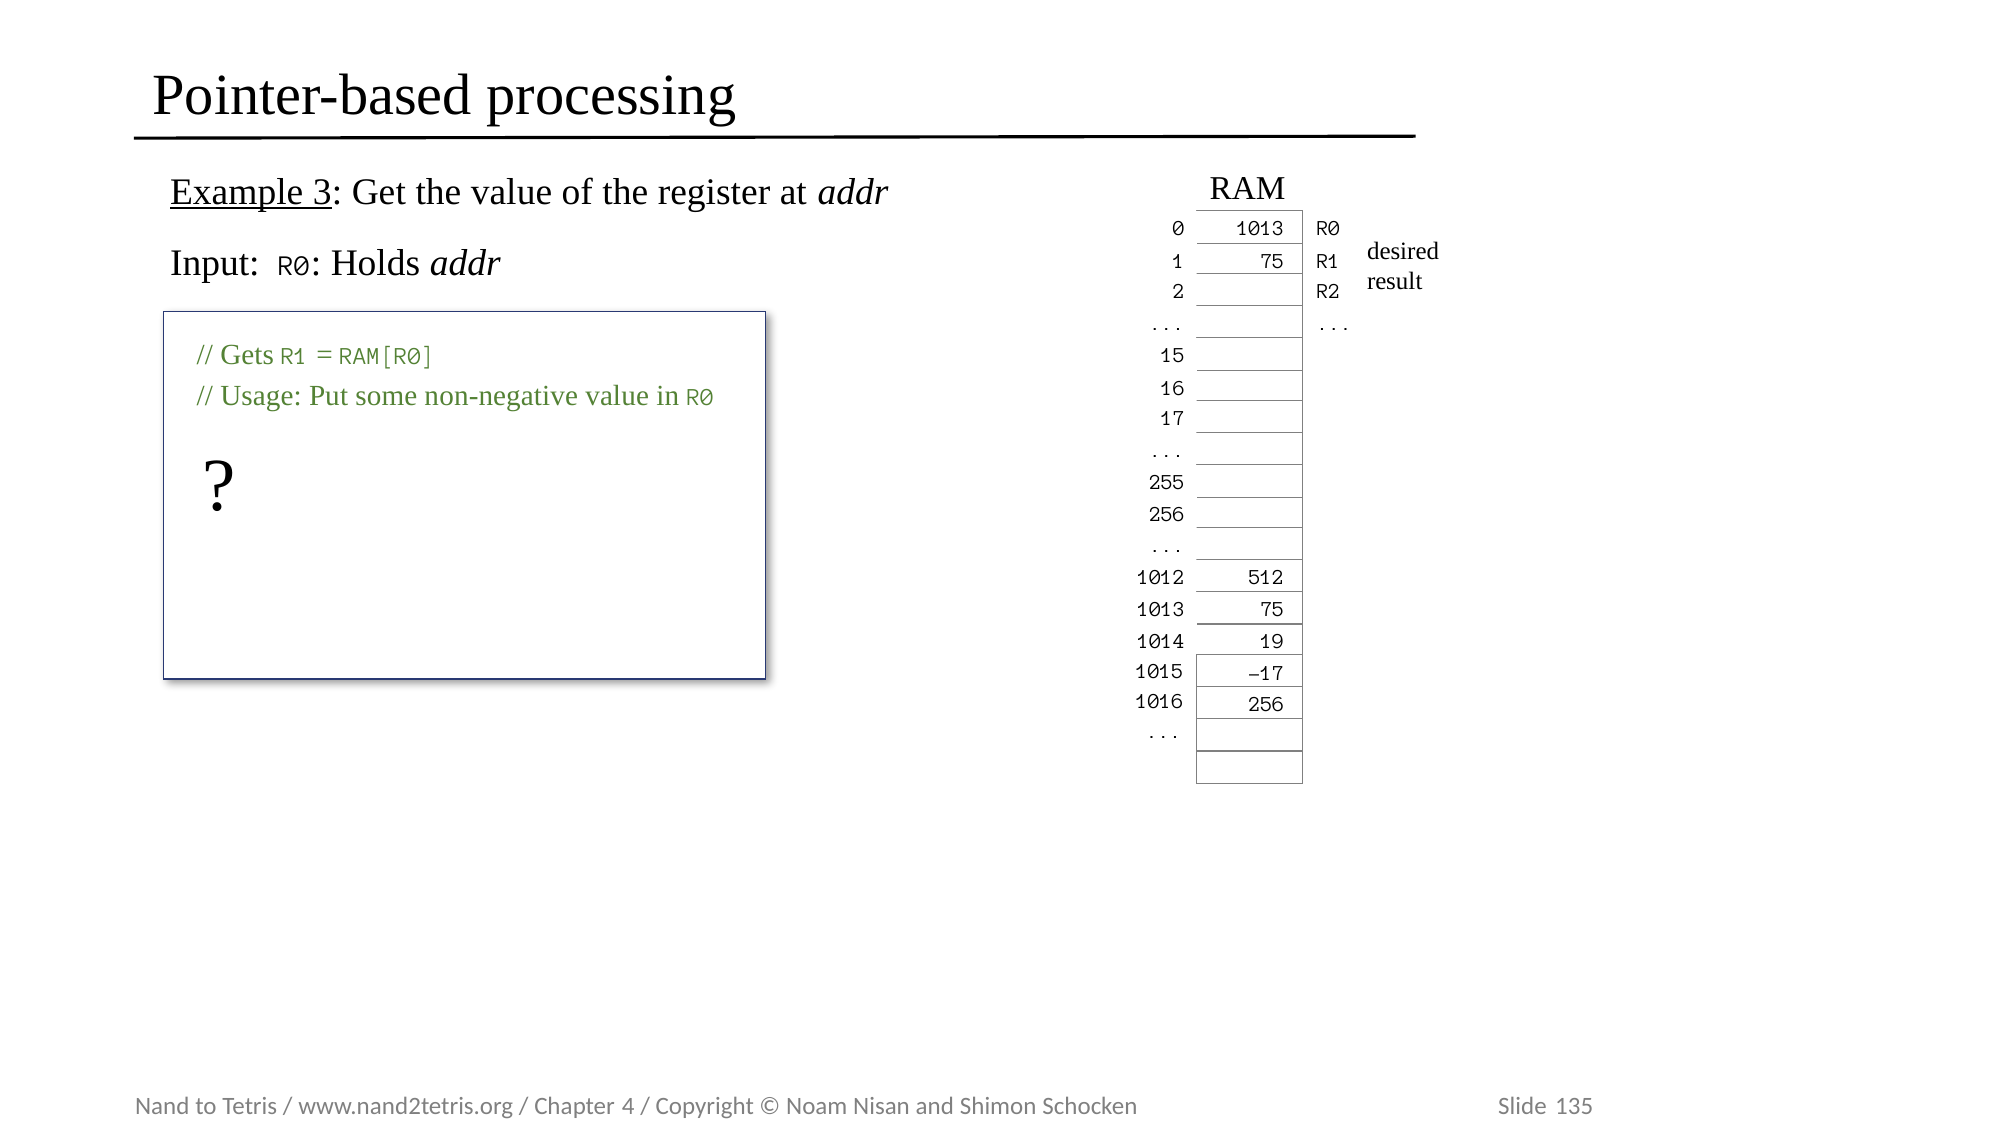

# Pointer-based processing
RAM
0
1013
R0
1
75
R1
2

R2
...

...
15

16

17

...

255

256

...

1012
  512

1013
 75

1014
 19

1015
 -17

256

Example 3: Get the value of the register at addr
Input:  R0: Holds addr
desired result
// Gets R1 = RAM[R0]
// Usage: Put some non-negative value in R0

?
1016
...